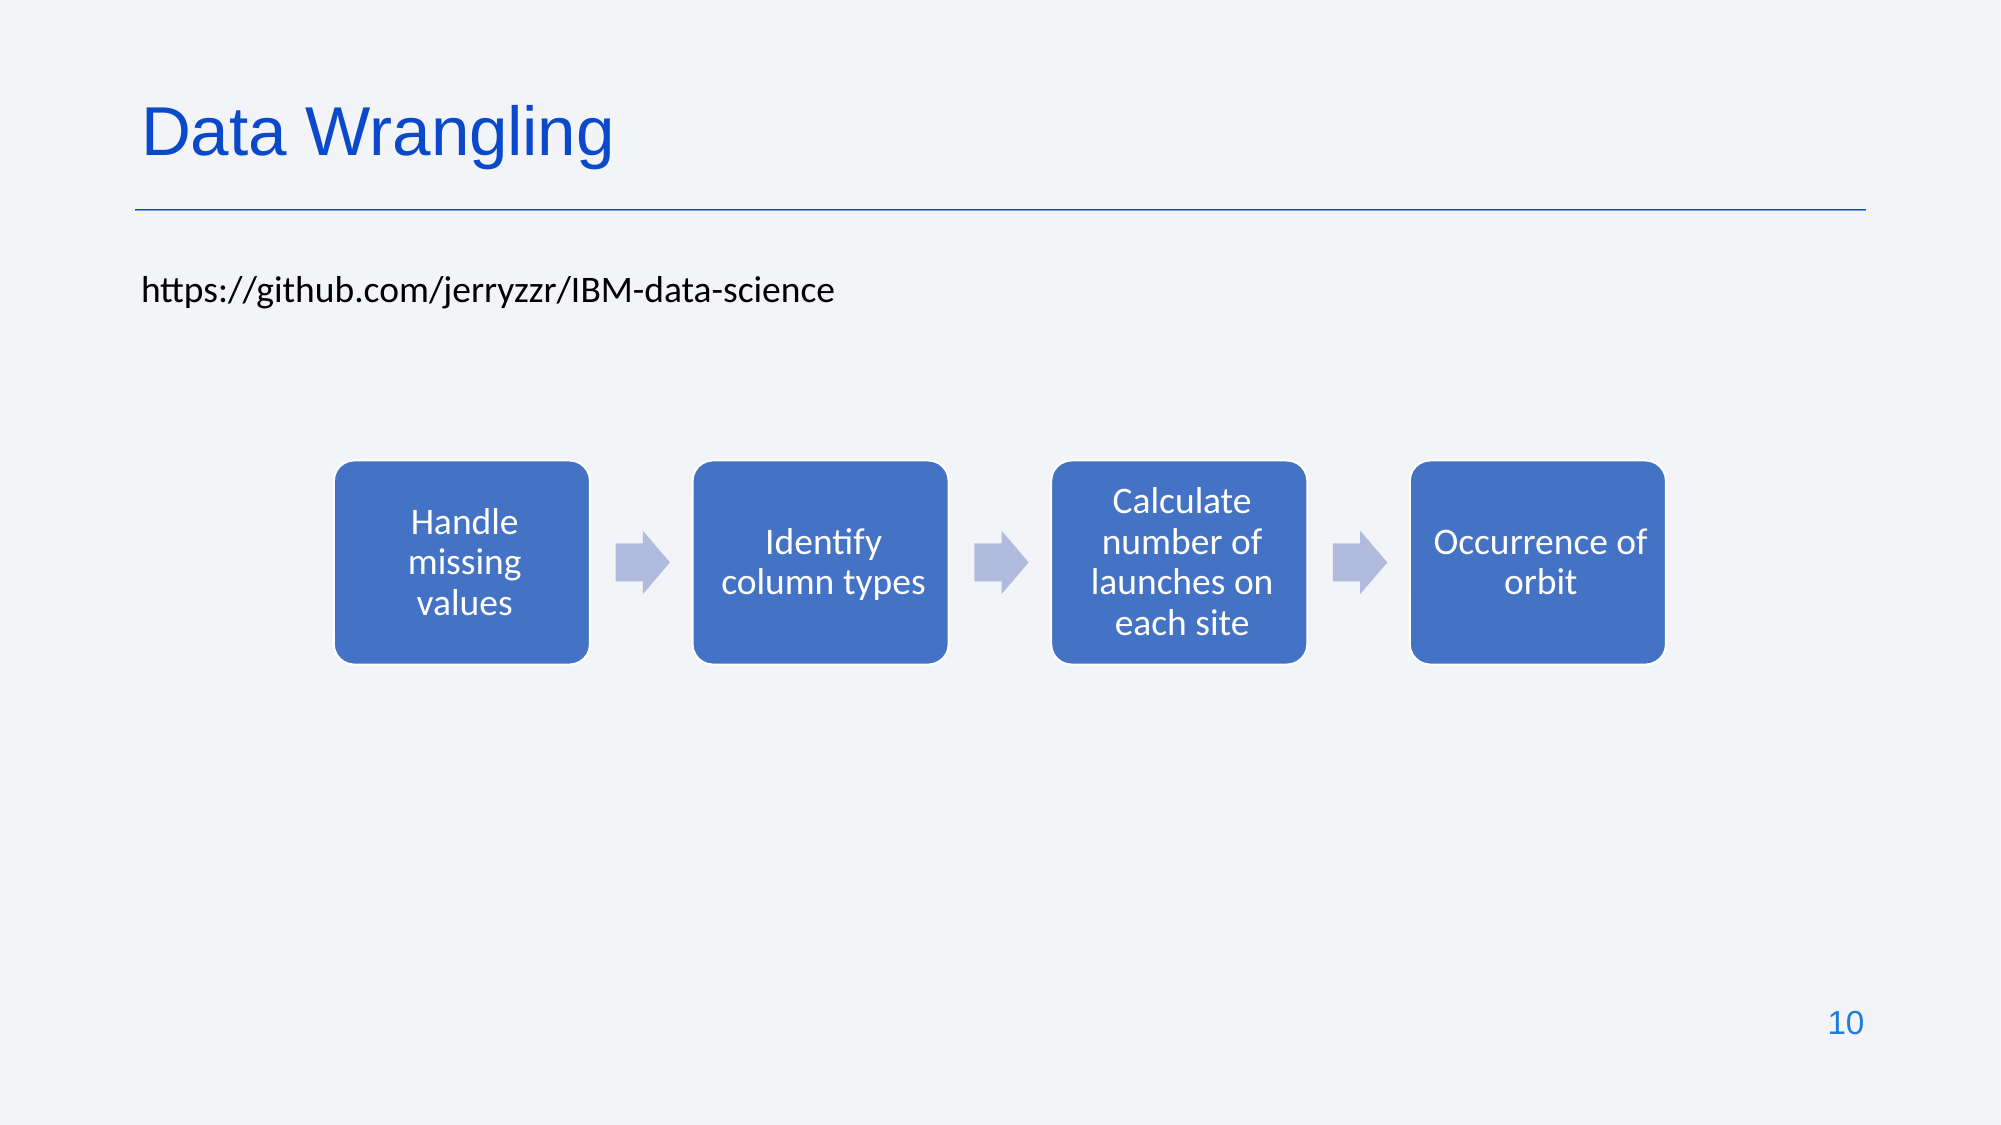

Data Wrangling
Handle missing values

Identify column types

Calculate number of launches on each site

Occurrence of orbit
https://github.com/jerryzzr/IBM-data-science

10